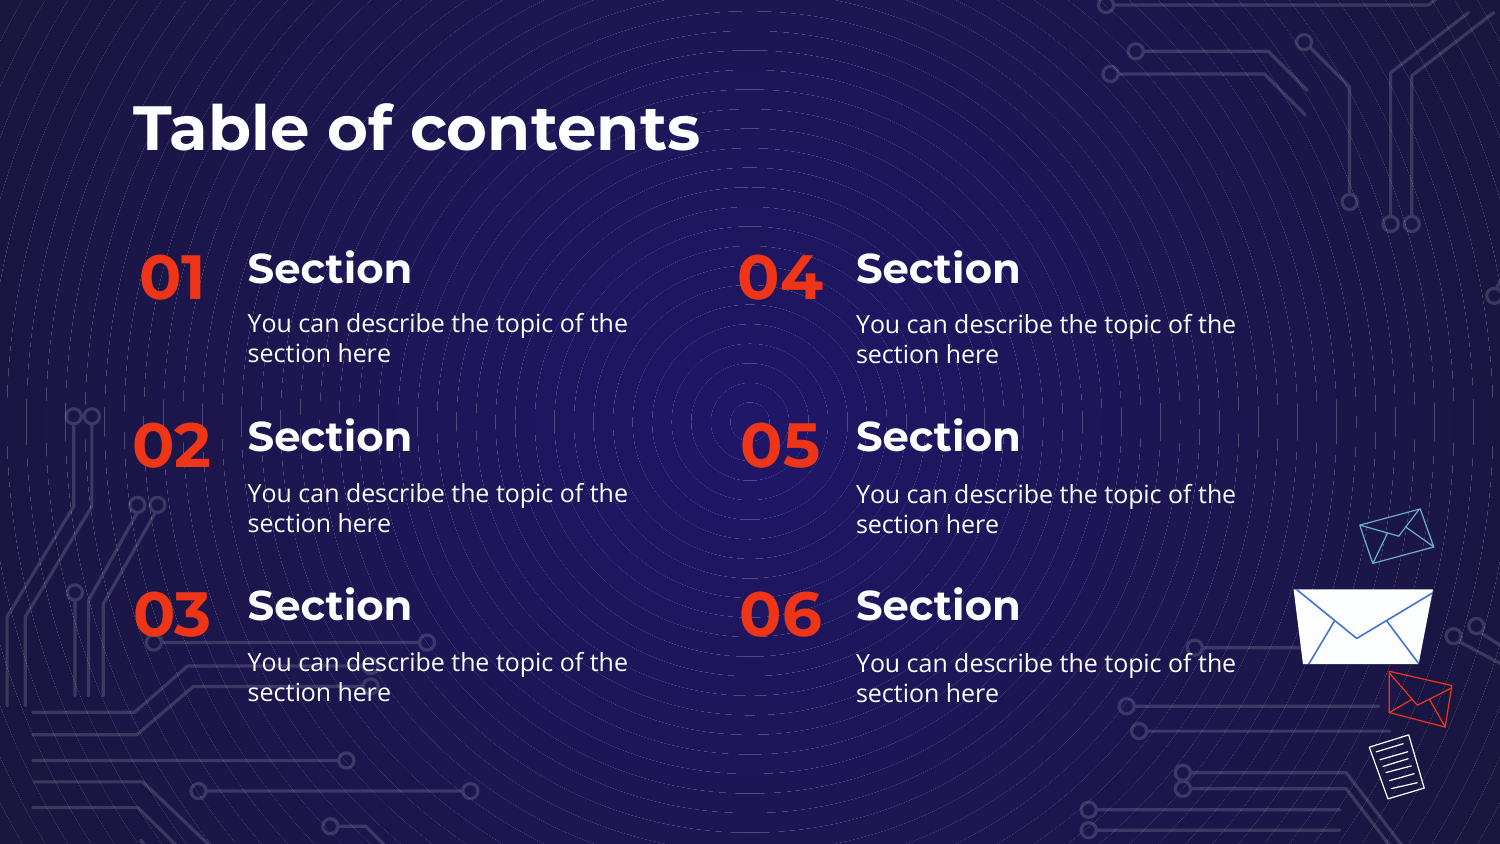

# Table of contents
01
Section
04
Section
You can describe the topic of the section here
You can describe the topic of the section here
05
02
Section
Section
You can describe the topic of the section here
You can describe the topic of the section here

03
Section
06
Section
You can describe the topic of the section here
You can describe the topic of the section here